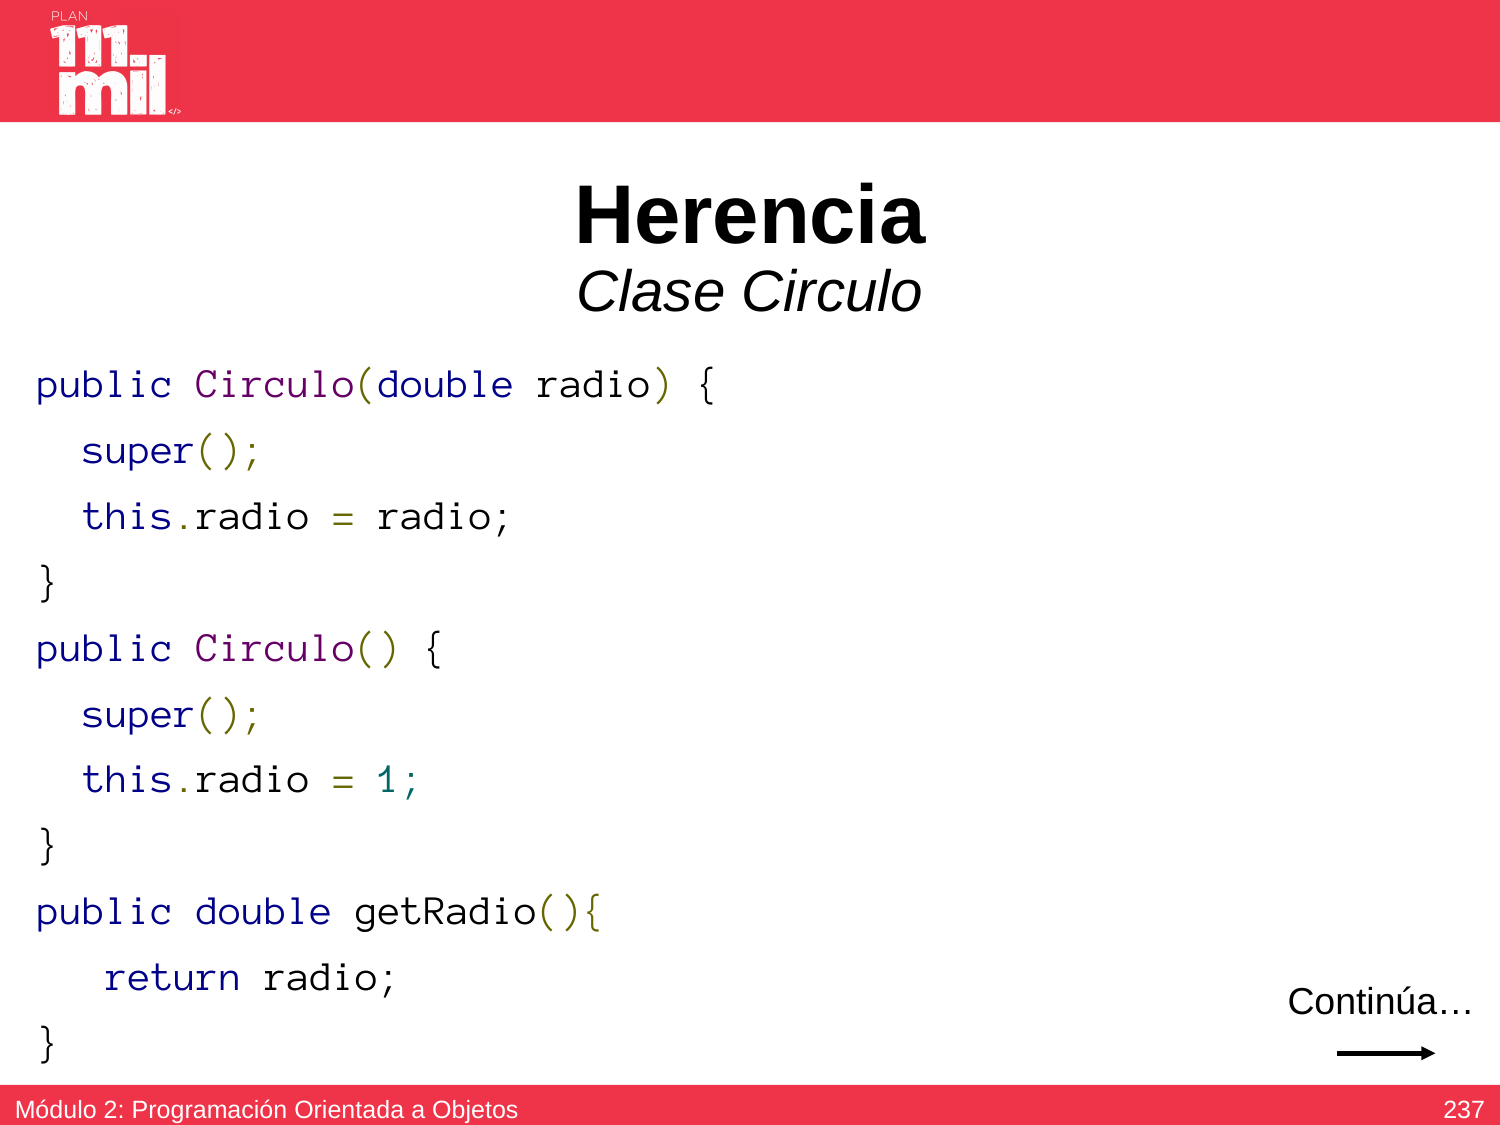

# Herencia Clase Circulo
 public Circulo(double radio) {
   super();
   this.radio = radio;
 }
 public Circulo() {
   super();
   this.radio = 1;
 }
 public double getRadio(){
    return radio;
 }

Continúa…
237
Módulo 2: Programación Orientada a Objetos